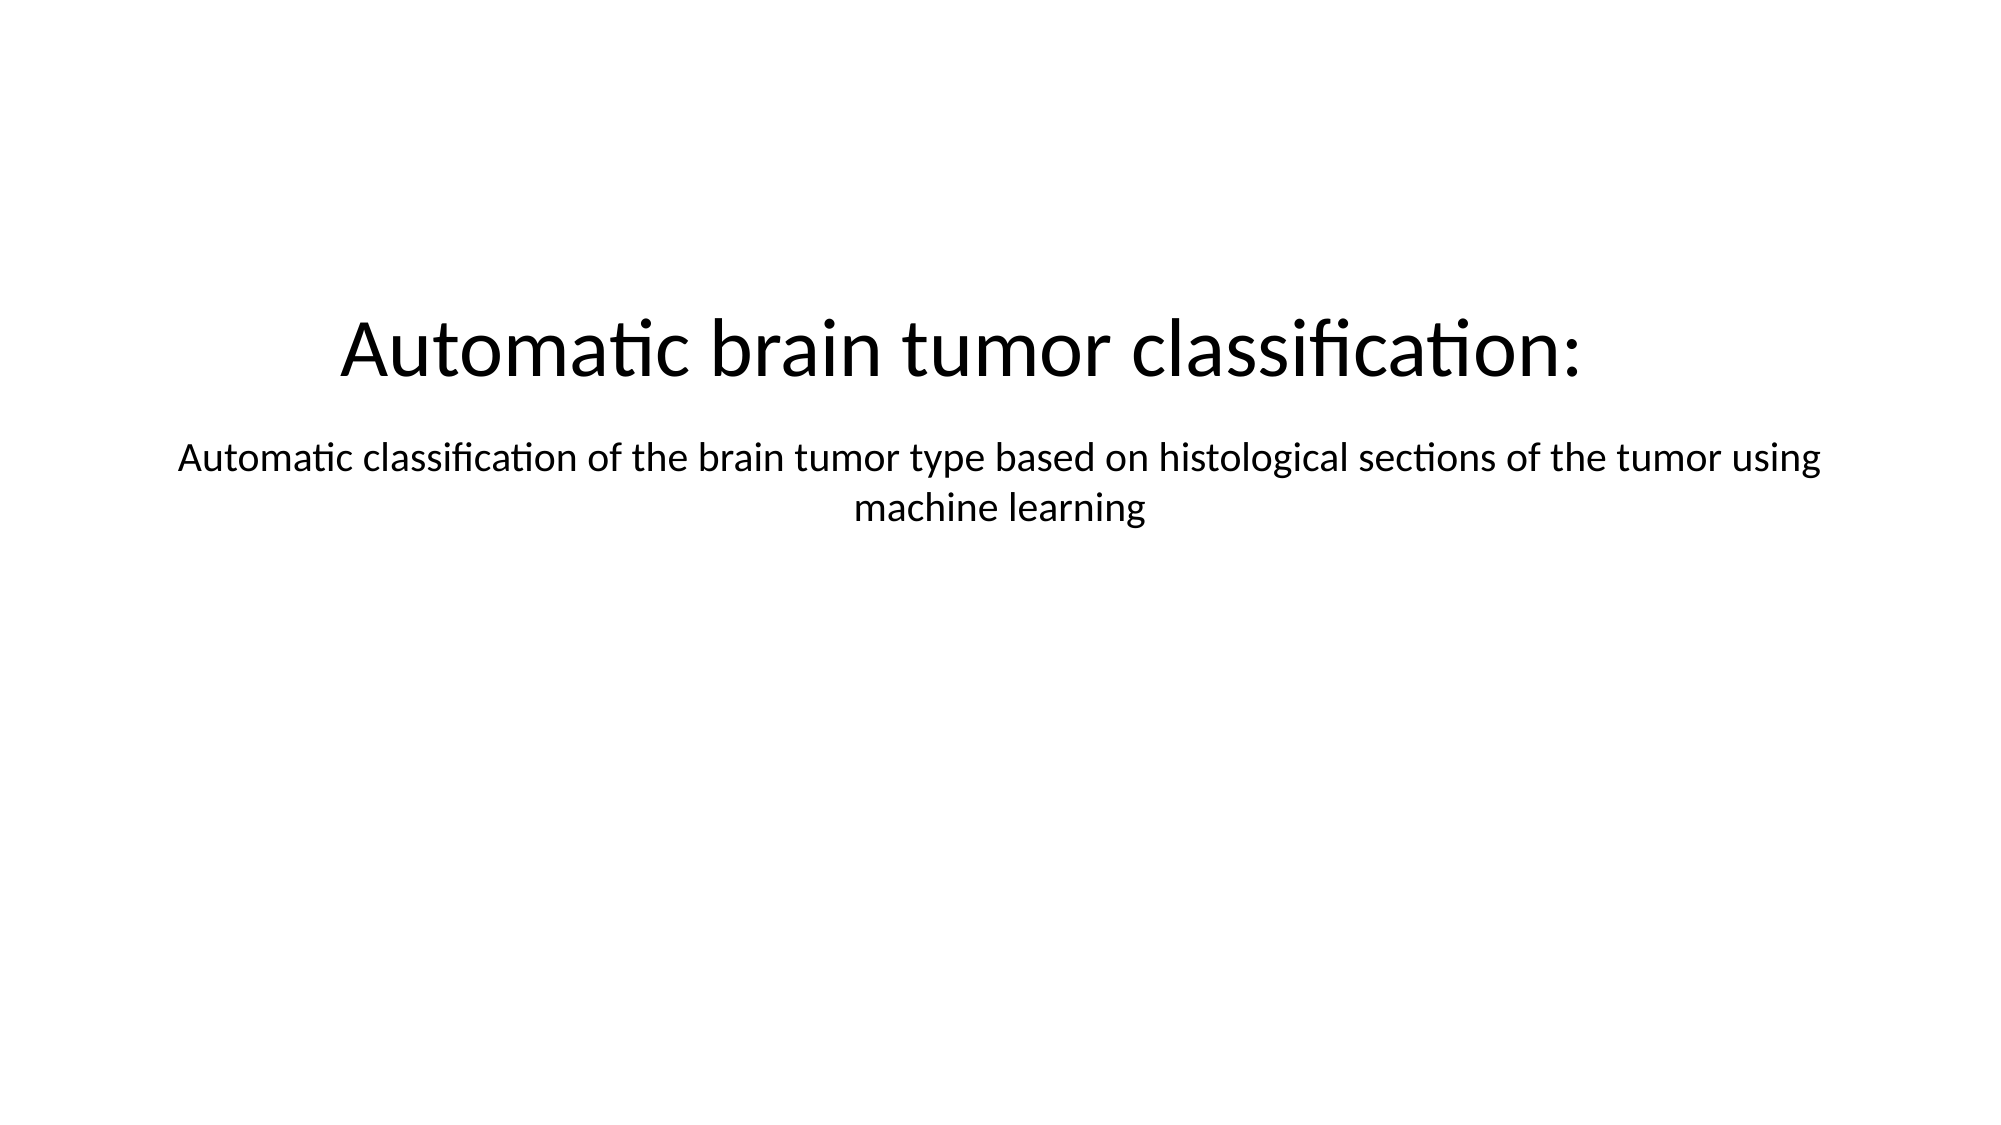

Automatic brain tumor classification:
Automatic classification of the brain tumor type based on histological sections of the tumor using machine learning